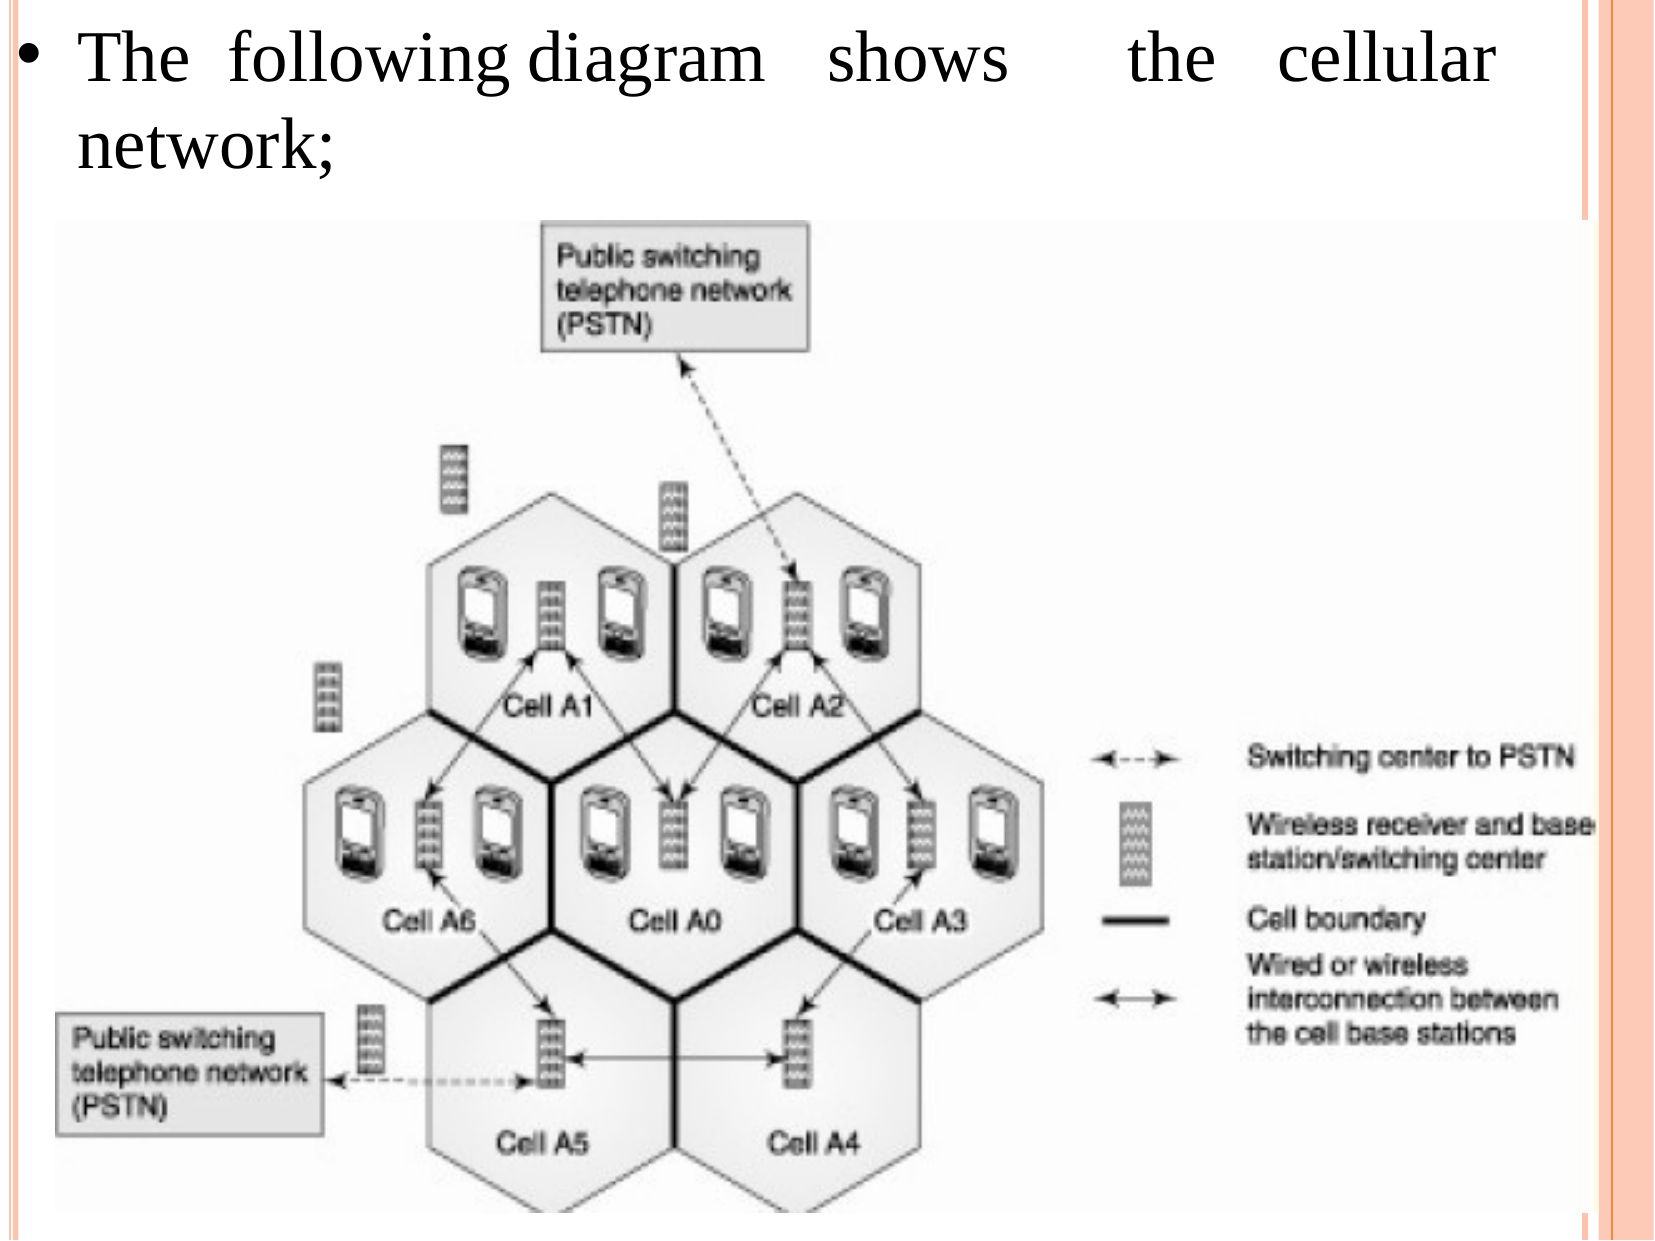

The	following	diagram	shows	the	cellular  network;